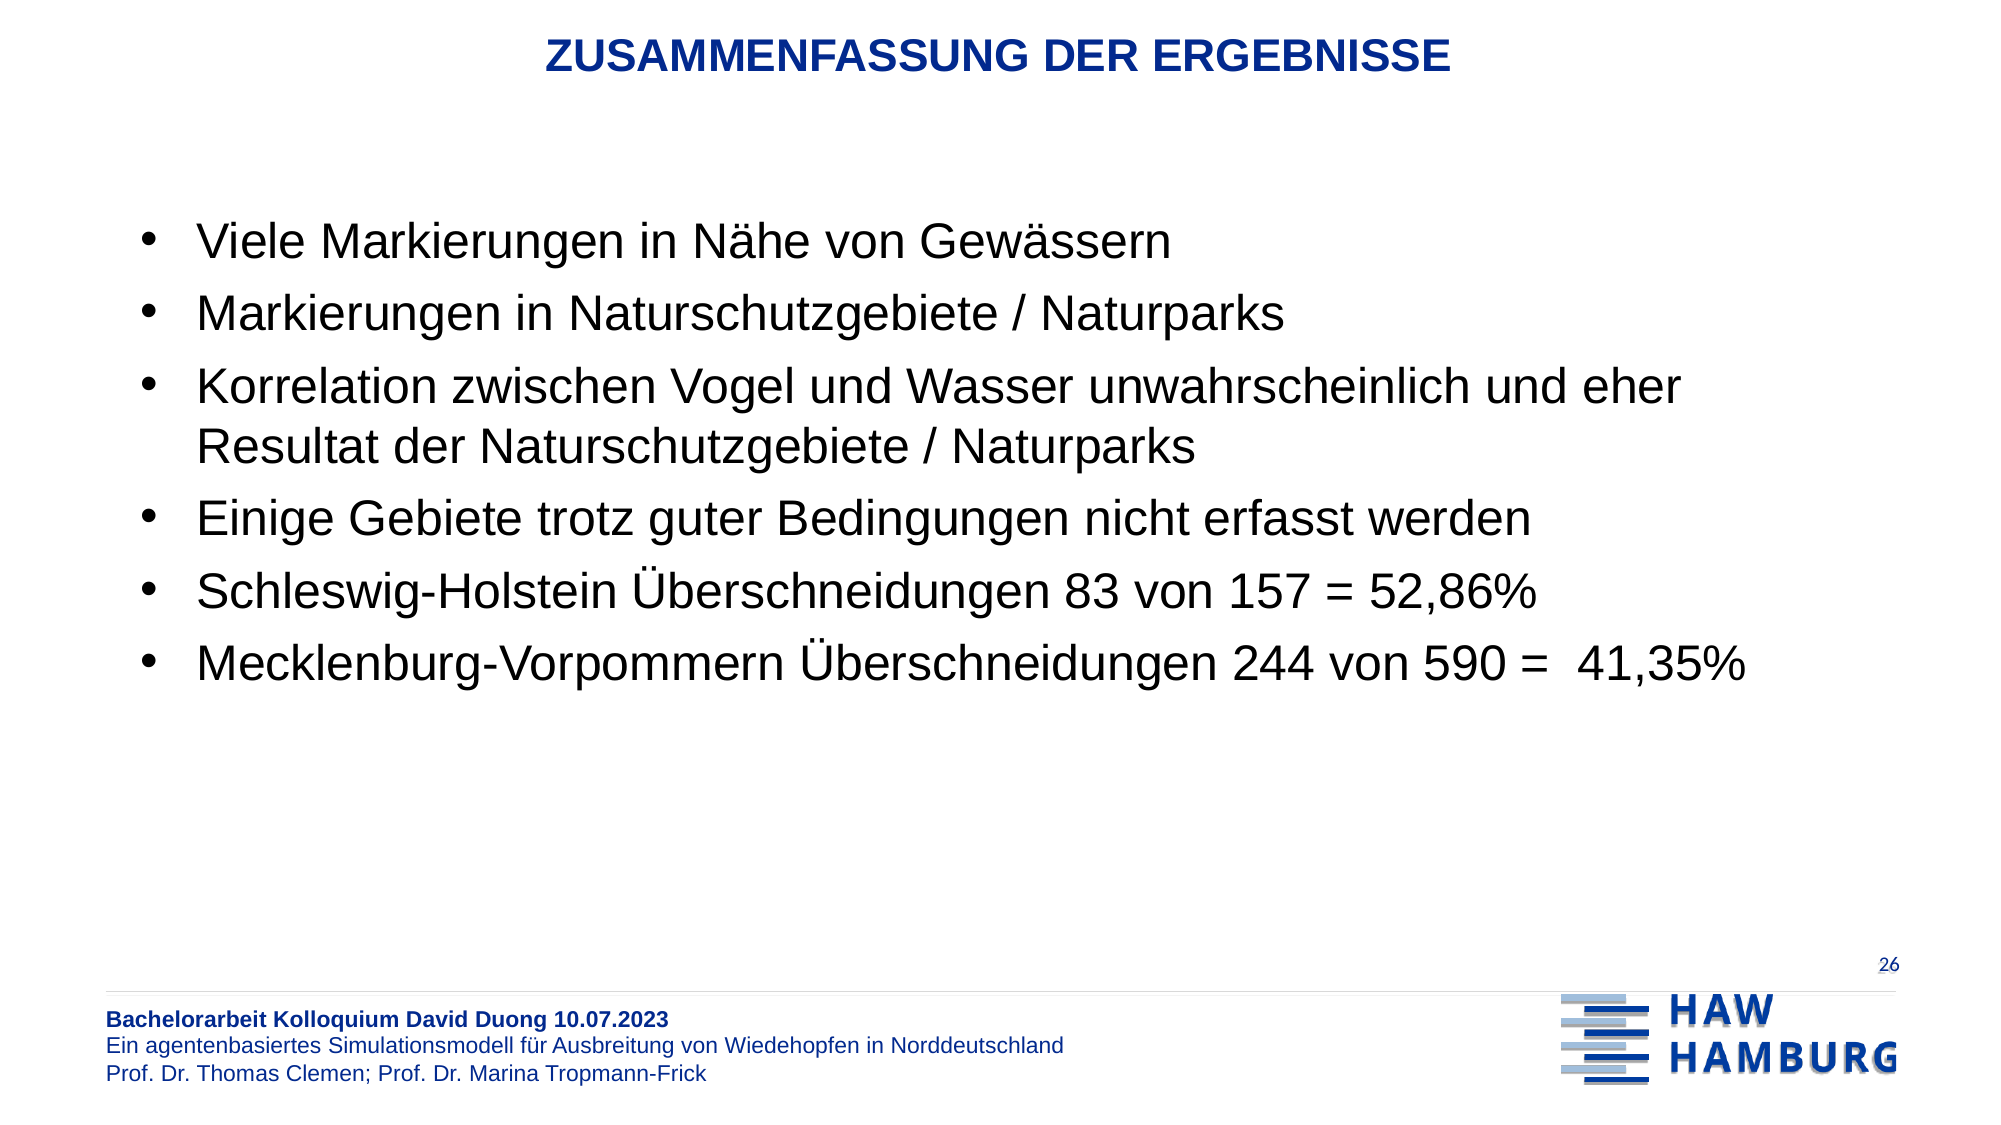

Zusammenfassung der Ergebnisse
Viele Markierungen in Nähe von Gewässern
Markierungen in Naturschutzgebiete / Naturparks
Korrelation zwischen Vogel und Wasser unwahrscheinlich und eher Resultat der Naturschutzgebiete / Naturparks
Einige Gebiete trotz guter Bedingungen nicht erfasst werden
Schleswig-Holstein Überschneidungen 83 von 157 = 52,86%
Mecklenburg-Vorpommern Überschneidungen 244 von 590 =  41,35%

26